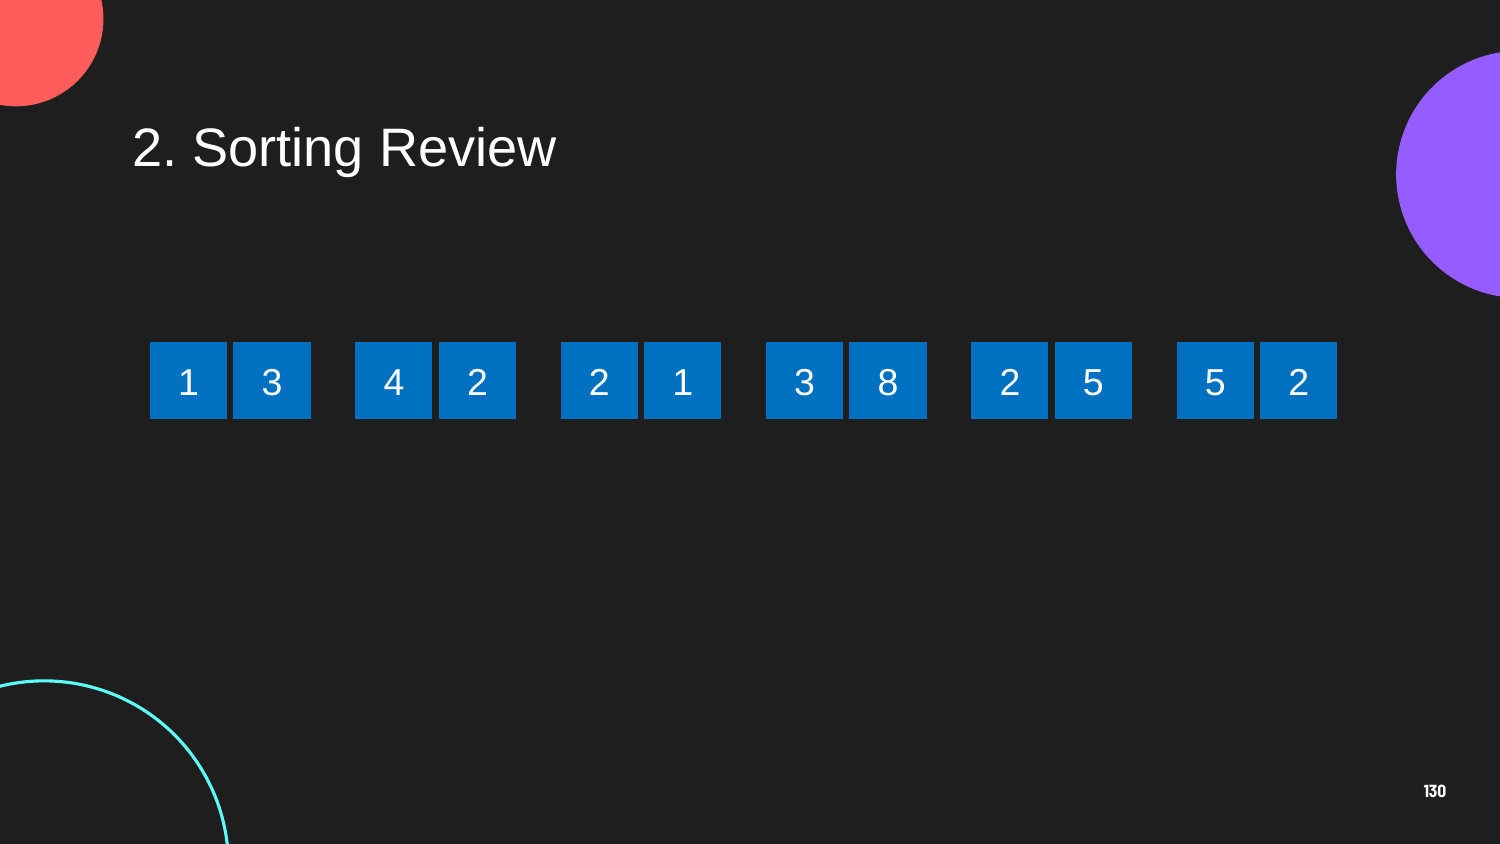

2. Sorting Review
1
3
4
2
2
1
3
8
2
5
5
2
130